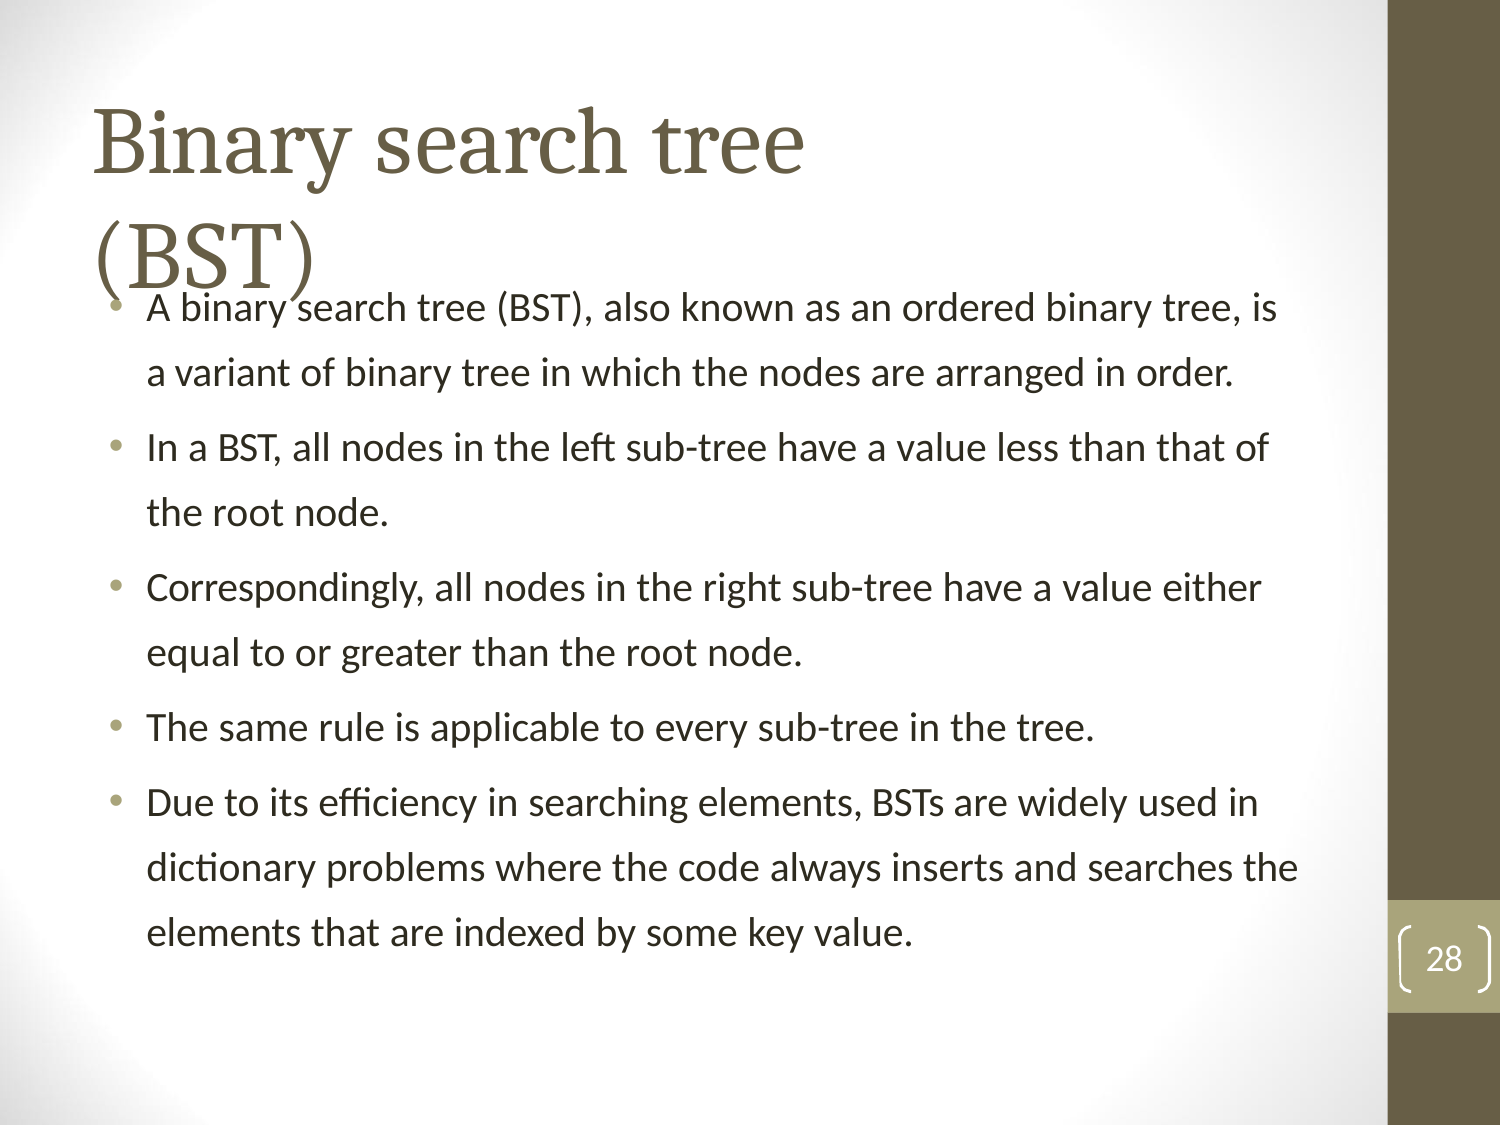

# Binary search tree (BST)
A binary search tree (BST), also known as an ordered binary tree, is a variant of binary tree in which the nodes are arranged in order.
In a BST, all nodes in the left sub-tree have a value less than that of the root node.
Correspondingly, all nodes in the right sub-tree have a value either equal to or greater than the root node.
The same rule is applicable to every sub-tree in the tree.
Due to its efficiency in searching elements, BSTs are widely used in dictionary problems where the code always inserts and searches the elements that are indexed by some key value.

28